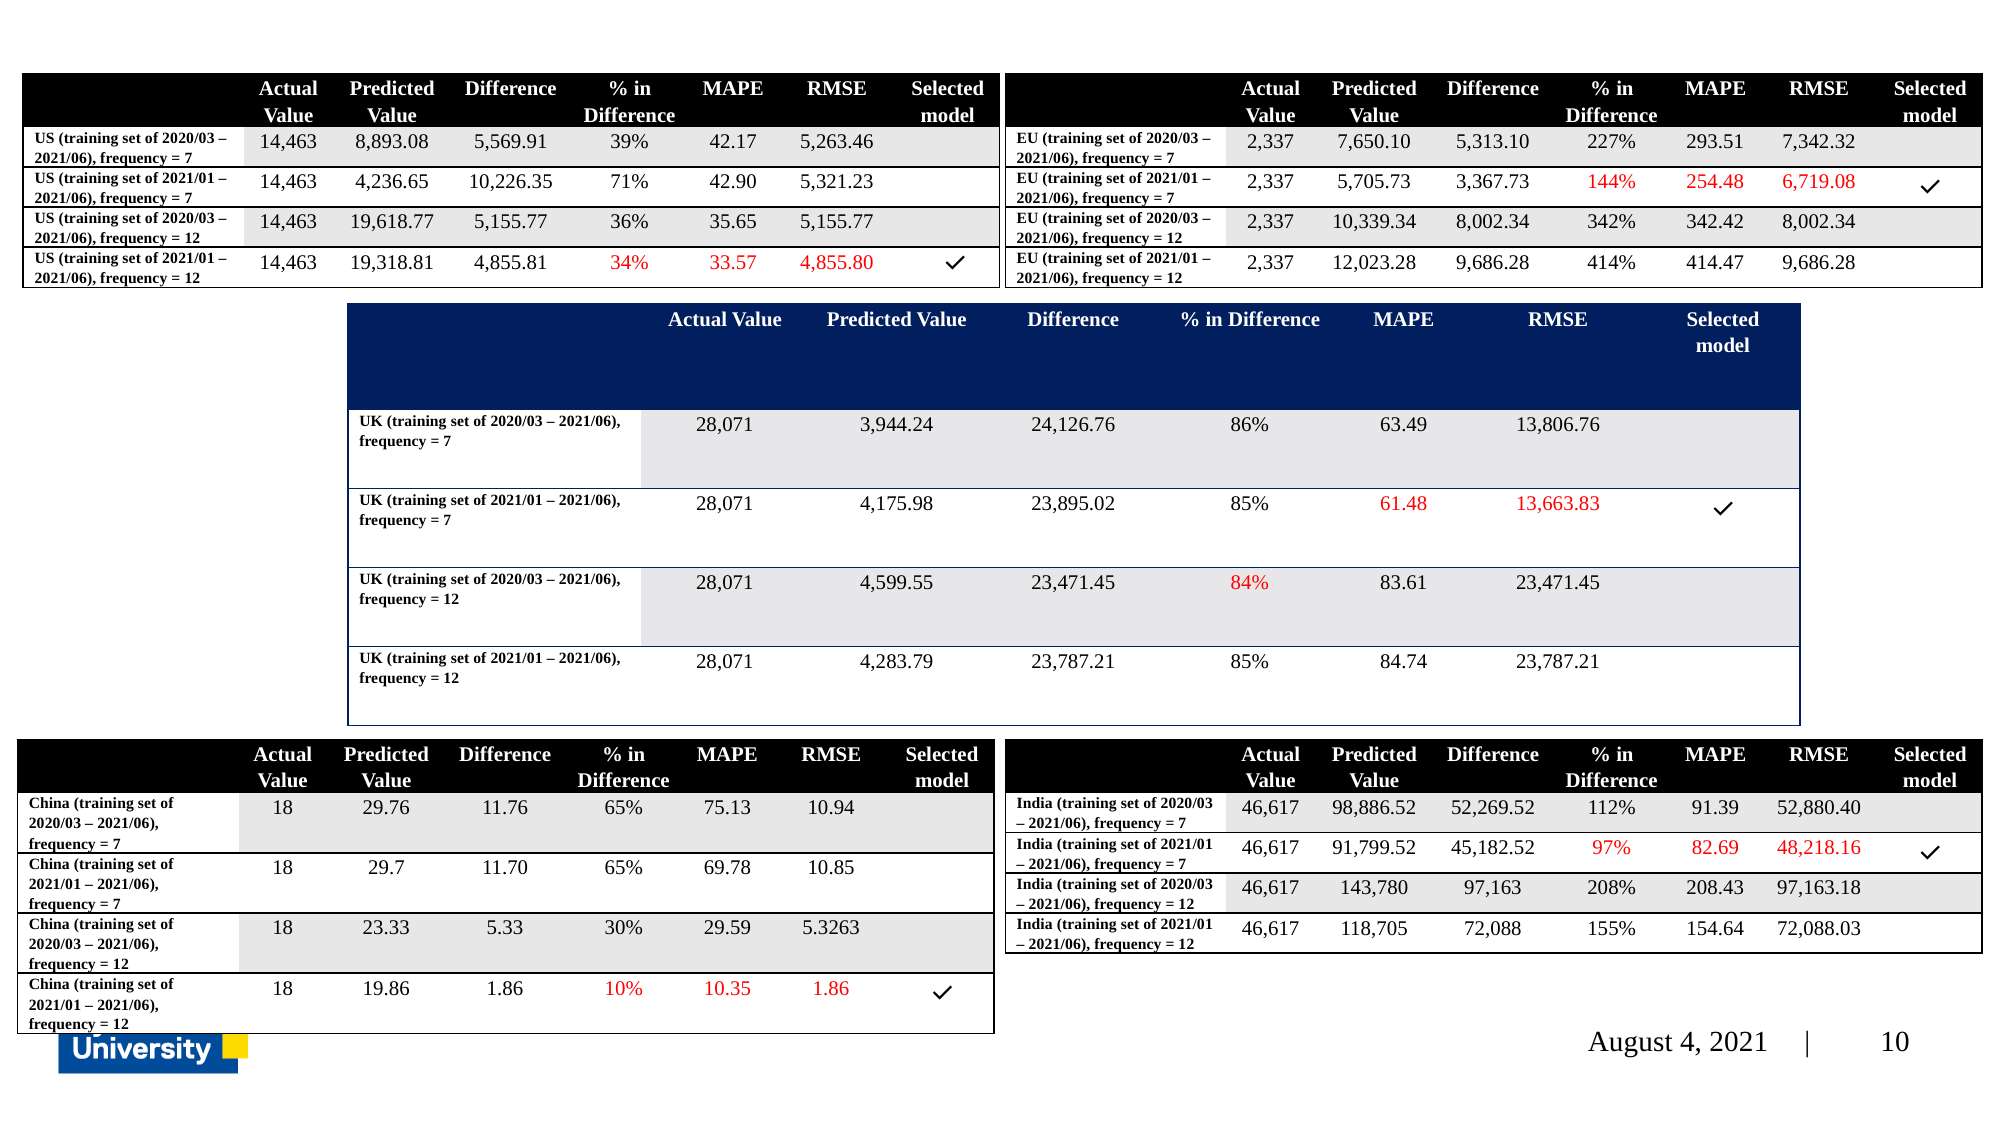

|  | Actual Value | Predicted Value | Difference | % in Difference | MAPE | RMSE | Selected model |
| --- | --- | --- | --- | --- | --- | --- | --- |
| US (training set of 2020/03 – 2021/06), frequency = 7 | 14,463 | 8,893.08 | 5,569.91 | 39% | 42.17 | 5,263.46 |  |
| US (training set of 2021/01 – 2021/06), frequency = 7 | 14,463 | 4,236.65 | 10,226.35 | 71% | 42.90 | 5,321.23 |  |
| US (training set of 2020/03 – 2021/06), frequency = 12 | 14,463 | 19,618.77 | 5,155.77 | 36% | 35.65 | 5,155.77 |  |
| US (training set of 2021/01 – 2021/06), frequency = 12 | 14,463 | 19,318.81 | 4,855.81 | 34% | 33.57 | 4,855.80 | ✓ |
|  | Actual Value | Predicted Value | Difference | % in Difference | MAPE | RMSE | Selected model |
| --- | --- | --- | --- | --- | --- | --- | --- |
| EU (training set of 2020/03 – 2021/06), frequency = 7 | 2,337 | 7,650.10 | 5,313.10 | 227% | 293.51 | 7,342.32 |  |
| EU (training set of 2021/01 – 2021/06), frequency = 7 | 2,337 | 5,705.73 | 3,367.73 | 144% | 254.48 | 6,719.08 | ✓ |
| EU (training set of 2020/03 – 2021/06), frequency = 12 | 2,337 | 10,339.34 | 8,002.34 | 342% | 342.42 | 8,002.34 |  |
| EU (training set of 2021/01 – 2021/06), frequency = 12 | 2,337 | 12,023.28 | 9,686.28 | 414% | 414.47 | 9,686.28 |  |
|  | Actual Value | Predicted Value | Difference | % in Difference | MAPE | RMSE | Selected model |
| --- | --- | --- | --- | --- | --- | --- | --- |
| UK (training set of 2020/03 – 2021/06), frequency = 7 | 28,071 | 3,944.24 | 24,126.76 | 86% | 63.49 | 13,806.76 |  |
| UK (training set of 2021/01 – 2021/06), frequency = 7 | 28,071 | 4,175.98 | 23,895.02 | 85% | 61.48 | 13,663.83 | ✓ |
| UK (training set of 2020/03 – 2021/06), frequency = 12 | 28,071 | 4,599.55 | 23,471.45 | 84% | 83.61 | 23,471.45 |  |
| UK (training set of 2021/01 – 2021/06), frequency = 12 | 28,071 | 4,283.79 | 23,787.21 | 85% | 84.74 | 23,787.21 |  |
|  | Actual Value | Predicted Value | Difference | % in Difference | MAPE | RMSE | Selected model |
| --- | --- | --- | --- | --- | --- | --- | --- |
| China (training set of 2020/03 – 2021/06), frequency = 7 | 18 | 29.76 | 11.76 | 65% | 75.13 | 10.94 |  |
| China (training set of 2021/01 – 2021/06), frequency = 7 | 18 | 29.7 | 11.70 | 65% | 69.78 | 10.85 |  |
| China (training set of 2020/03 – 2021/06), frequency = 12 | 18 | 23.33 | 5.33 | 30% | 29.59 | 5.3263 |  |
| China (training set of 2021/01 – 2021/06), frequency = 12 | 18 | 19.86 | 1.86 | 10% | 10.35 | 1.86 | ✓ |
|  | Actual Value | Predicted Value | Difference | % in Difference | MAPE | RMSE | Selected model |
| --- | --- | --- | --- | --- | --- | --- | --- |
| India (training set of 2020/03 – 2021/06), frequency = 7 | 46,617 | 98,886.52 | 52,269.52 | 112% | 91.39 | 52,880.40 |  |
| India (training set of 2021/01 – 2021/06), frequency = 7 | 46,617 | 91,799.52 | 45,182.52 | 97% | 82.69 | 48,218.16 | ✓ |
| India (training set of 2020/03 – 2021/06), frequency = 12 | 46,617 | 143,780 | 97,163 | 208% | 208.43 | 97,163.18 |  |
| India (training set of 2021/01 – 2021/06), frequency = 12 | 46,617 | 118,705 | 72,088 | 155% | 154.64 | 72,088.03 |  |
August 4, 2021     |
10